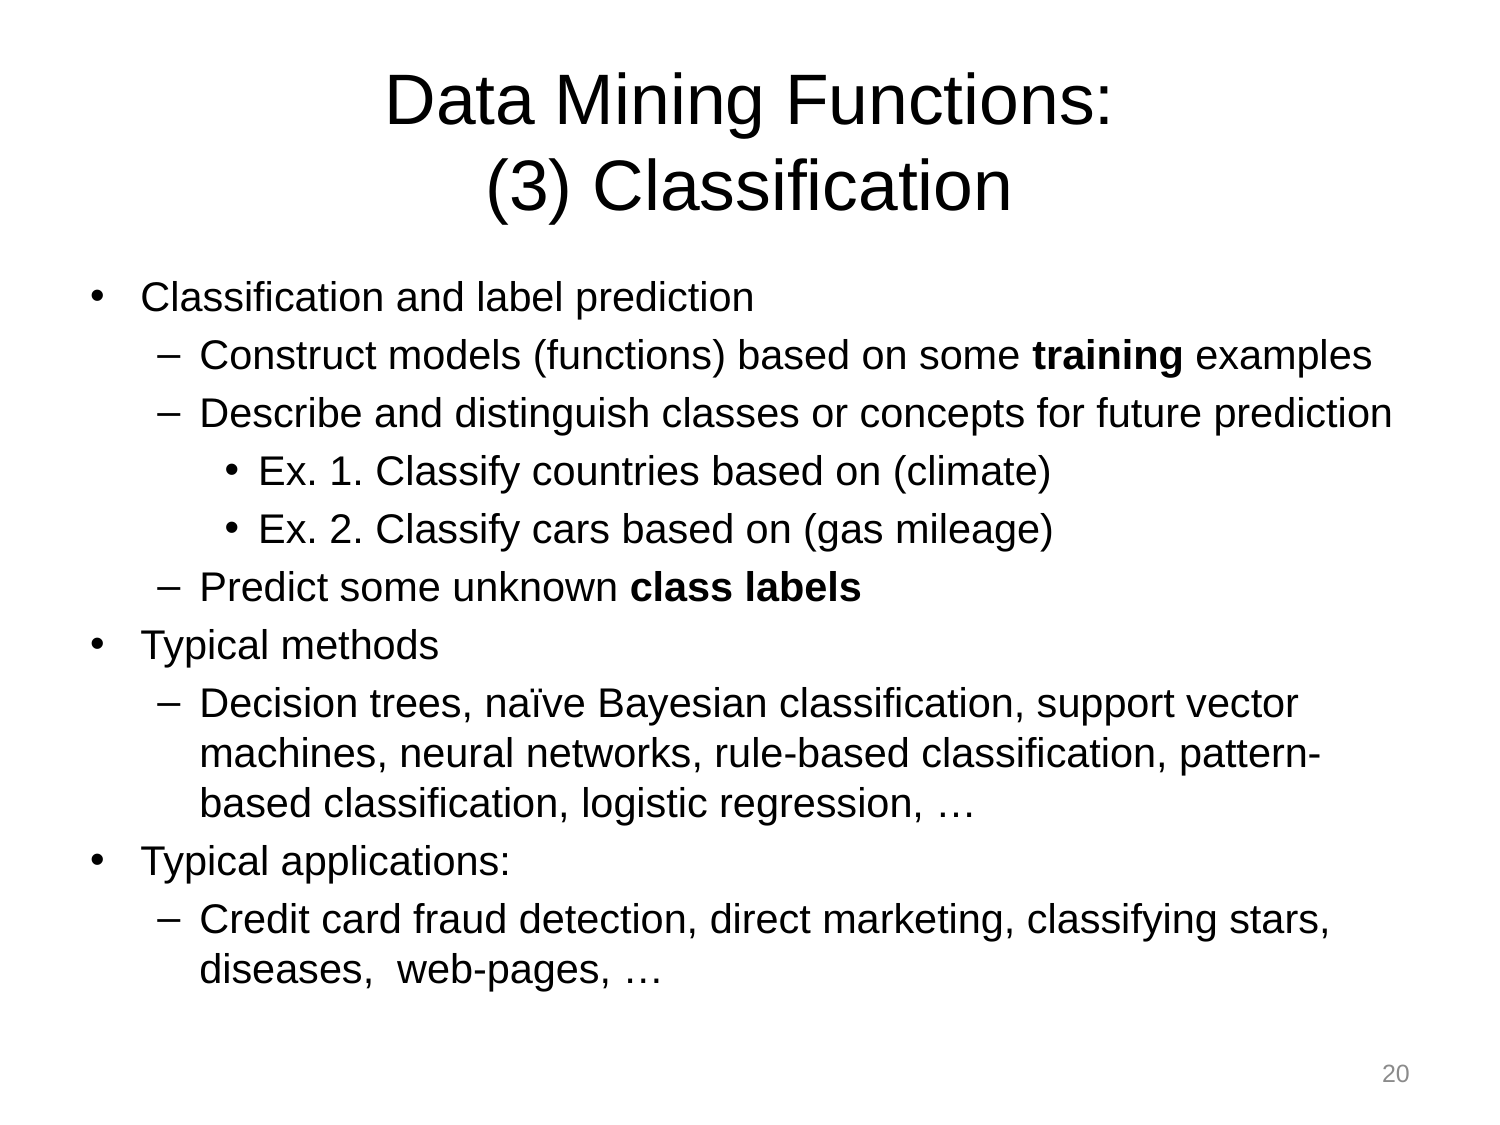

# Data Mining Functions: (3) Classification
Classification and label prediction
Construct models (functions) based on some training examples
Describe and distinguish classes or concepts for future prediction
Ex. 1. Classify countries based on (climate)
Ex. 2. Classify cars based on (gas mileage)
Predict some unknown class labels
Typical methods
Decision trees, naïve Bayesian classification, support vector machines, neural networks, rule-based classification, pattern-based classification, logistic regression, …
Typical applications:
Credit card fraud detection, direct marketing, classifying stars, diseases,  web-pages, …
20